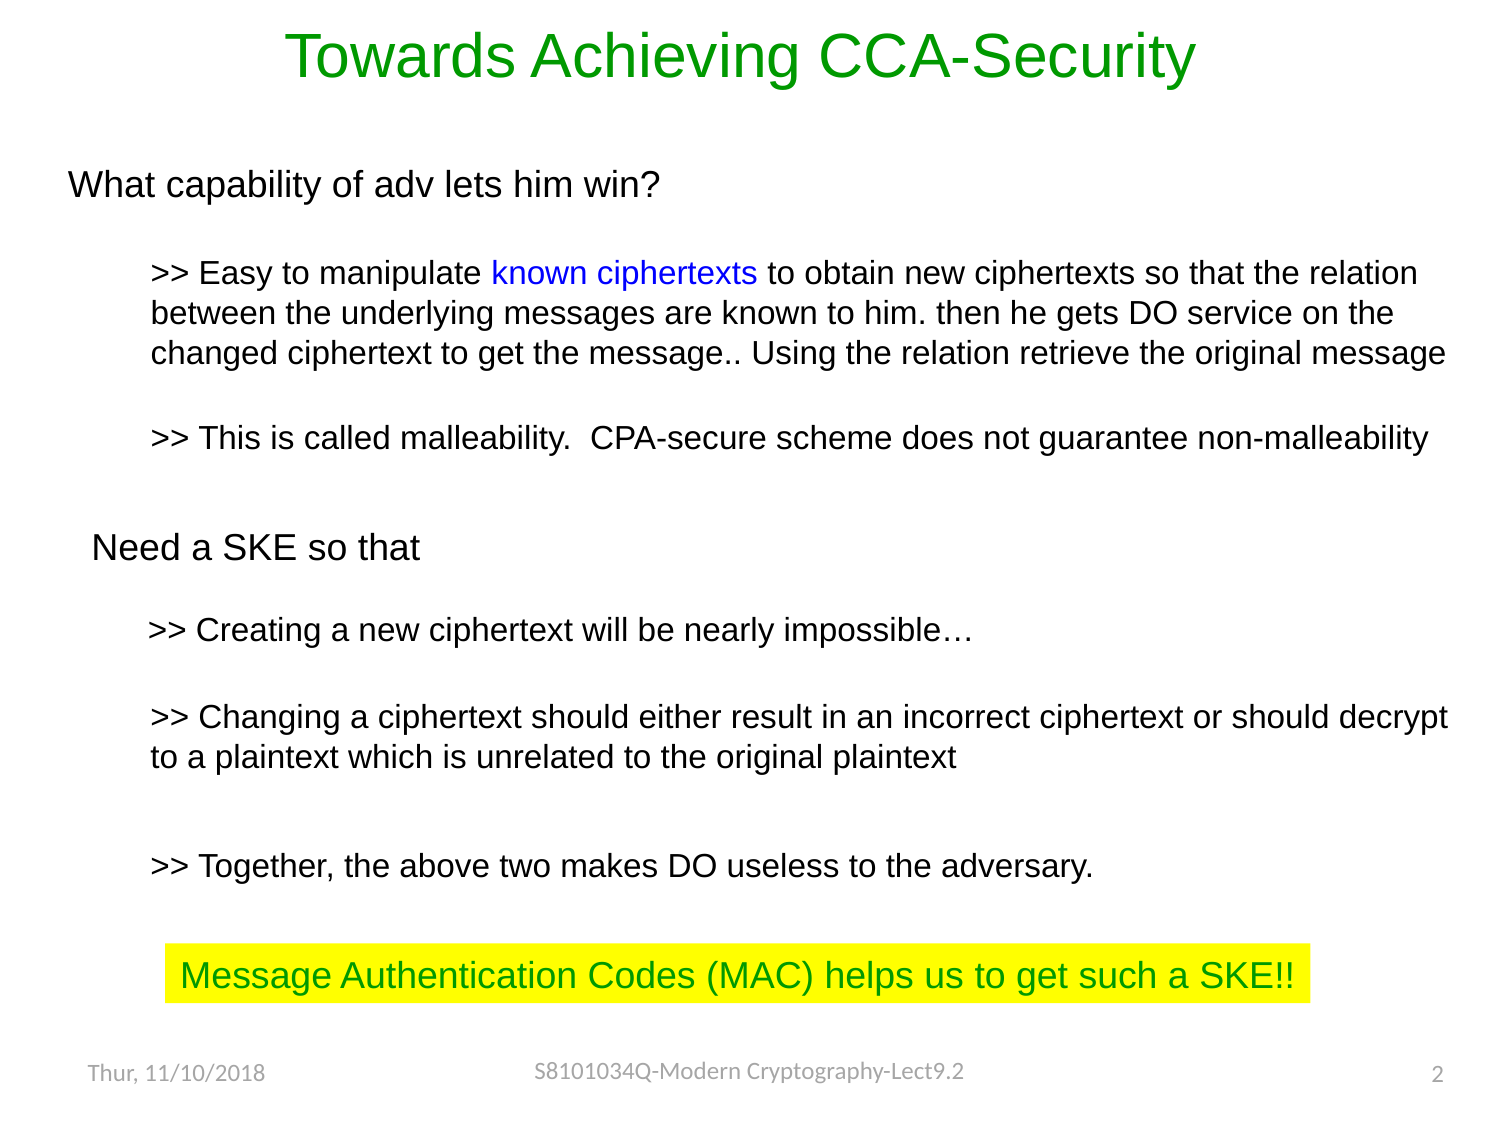

Towards Achieving CCA-Security
What capability of adv lets him win?
>> Easy to manipulate known ciphertexts to obtain new ciphertexts so that the relation between the underlying messages are known to him. then he gets DO service on the changed ciphertext to get the message.. Using the relation retrieve the original message
>> This is called malleability.  CPA-secure scheme does not guarantee non-malleability
Need a SKE so that
 >> Creating a new ciphertext will be nearly impossible…
>> Changing a ciphertext should either result in an incorrect ciphertext or should decrypt to a plaintext which is unrelated to the original plaintext
>> Together, the above two makes DO useless to the adversary.
Message Authentication Codes (MAC) helps us to get such a SKE!!
S8101034Q-Modern Cryptography-Lect9.2
Thur, 11/10/2018
2